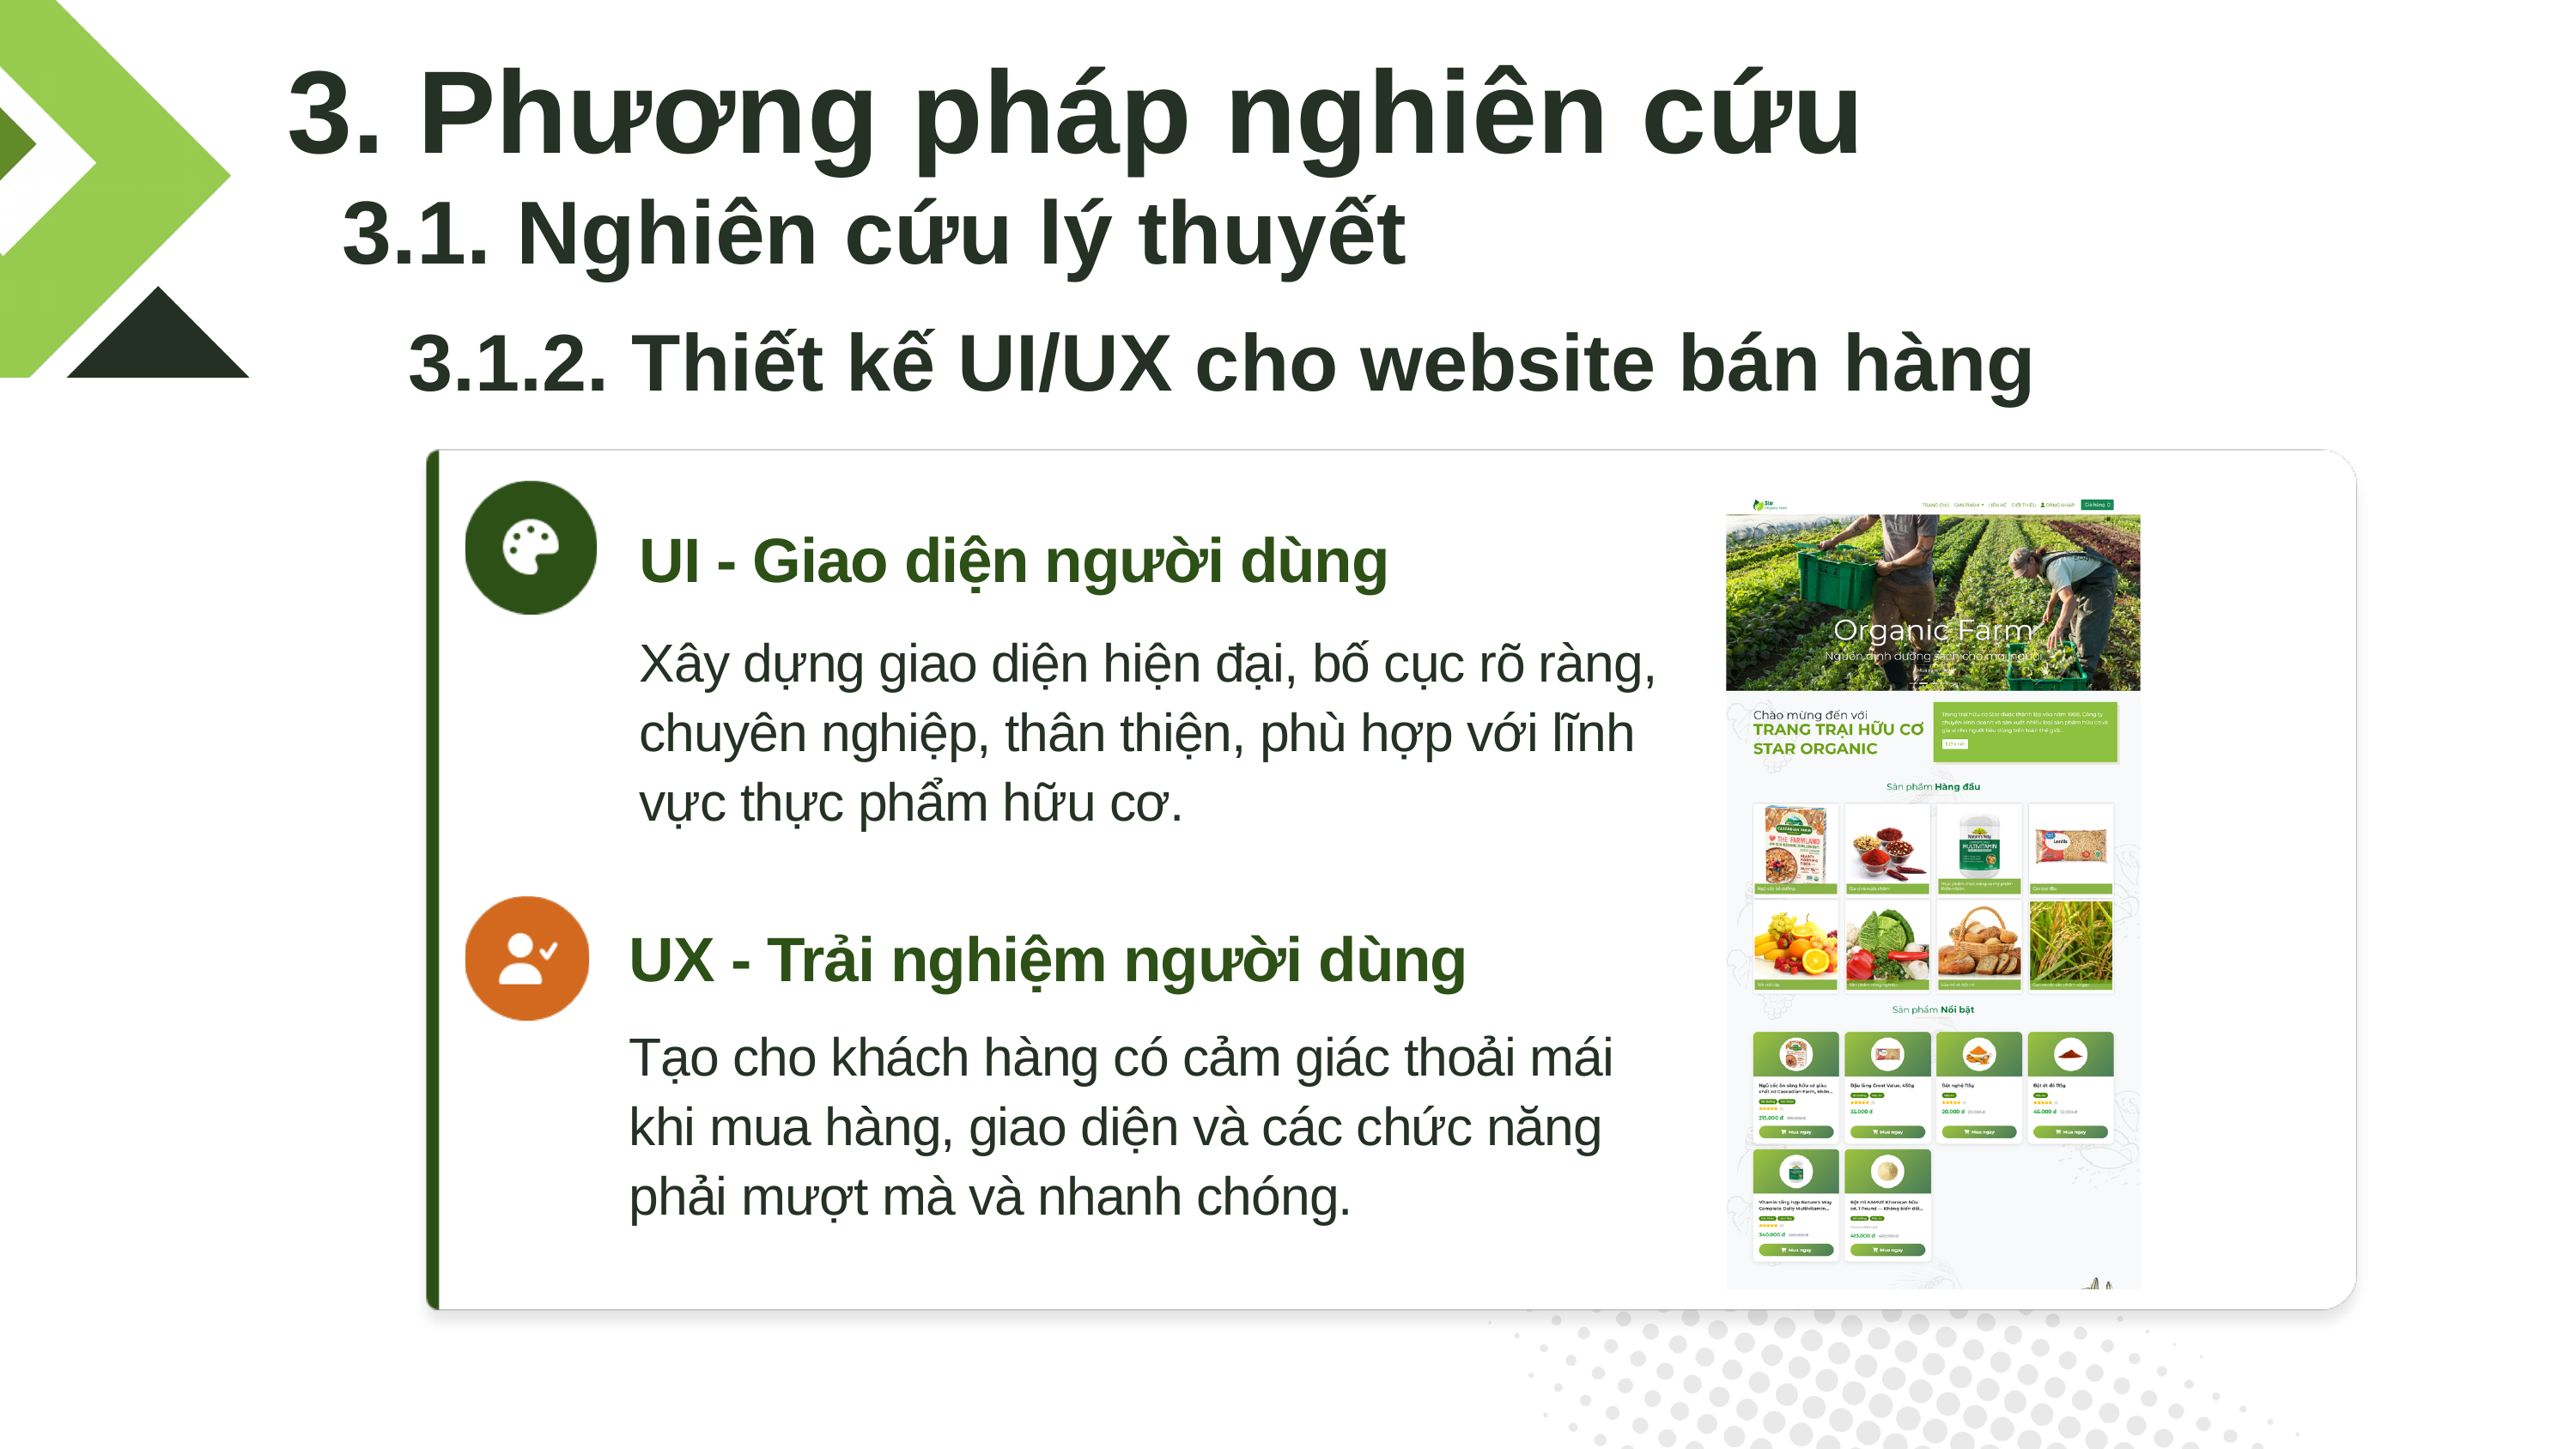

3. Phương pháp nghiên cứu
3.1. Nghiên cứu lý thuyết
3.1.2. Thiết kế UI/UX cho website bán hàng

UI - Giao diện người dùng
Xây dựng giao diện hiện đại, bố cục rõ ràng, chuyên nghiệp, thân thiện, phù hợp với lĩnh vực thực phẩm hữu cơ.

UX - Trải nghiệm người dùng
Tạo cho khách hàng có cảm giác thoải mái khi mua hàng, giao diện và các chức năng phải mượt mà và nhanh chóng.